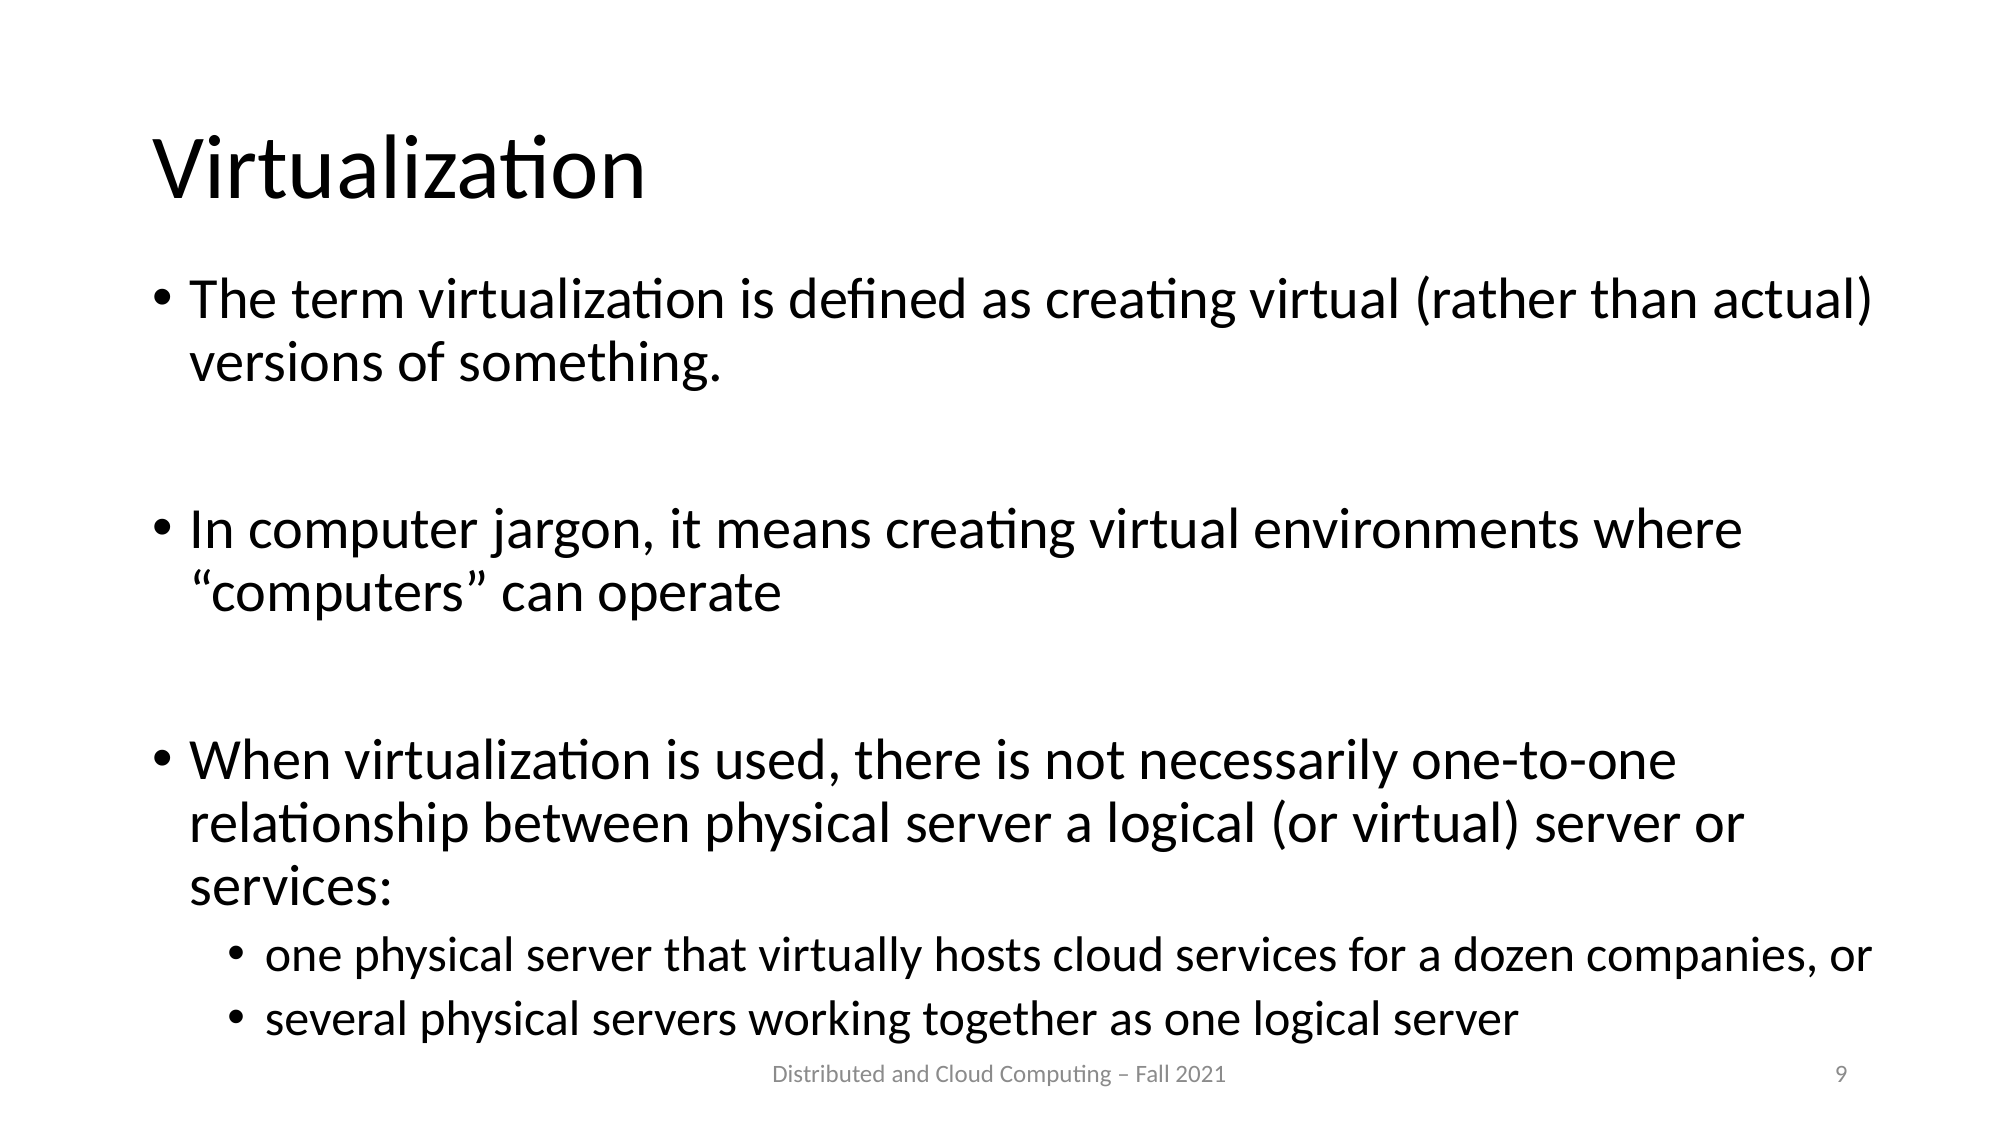

# Virtualization
The term virtualization is defined as creating virtual (rather than actual) versions of something.

In computer jargon, it means creating virtual environments where “computers” can operate

When virtualization is used, there is not necessarily one-to-one relationship between physical server a logical (or virtual) server or services:
one physical server that virtually hosts cloud services for a dozen companies, or
several physical servers working together as one logical server

Distributed and Cloud Computing – Fall 2021
9